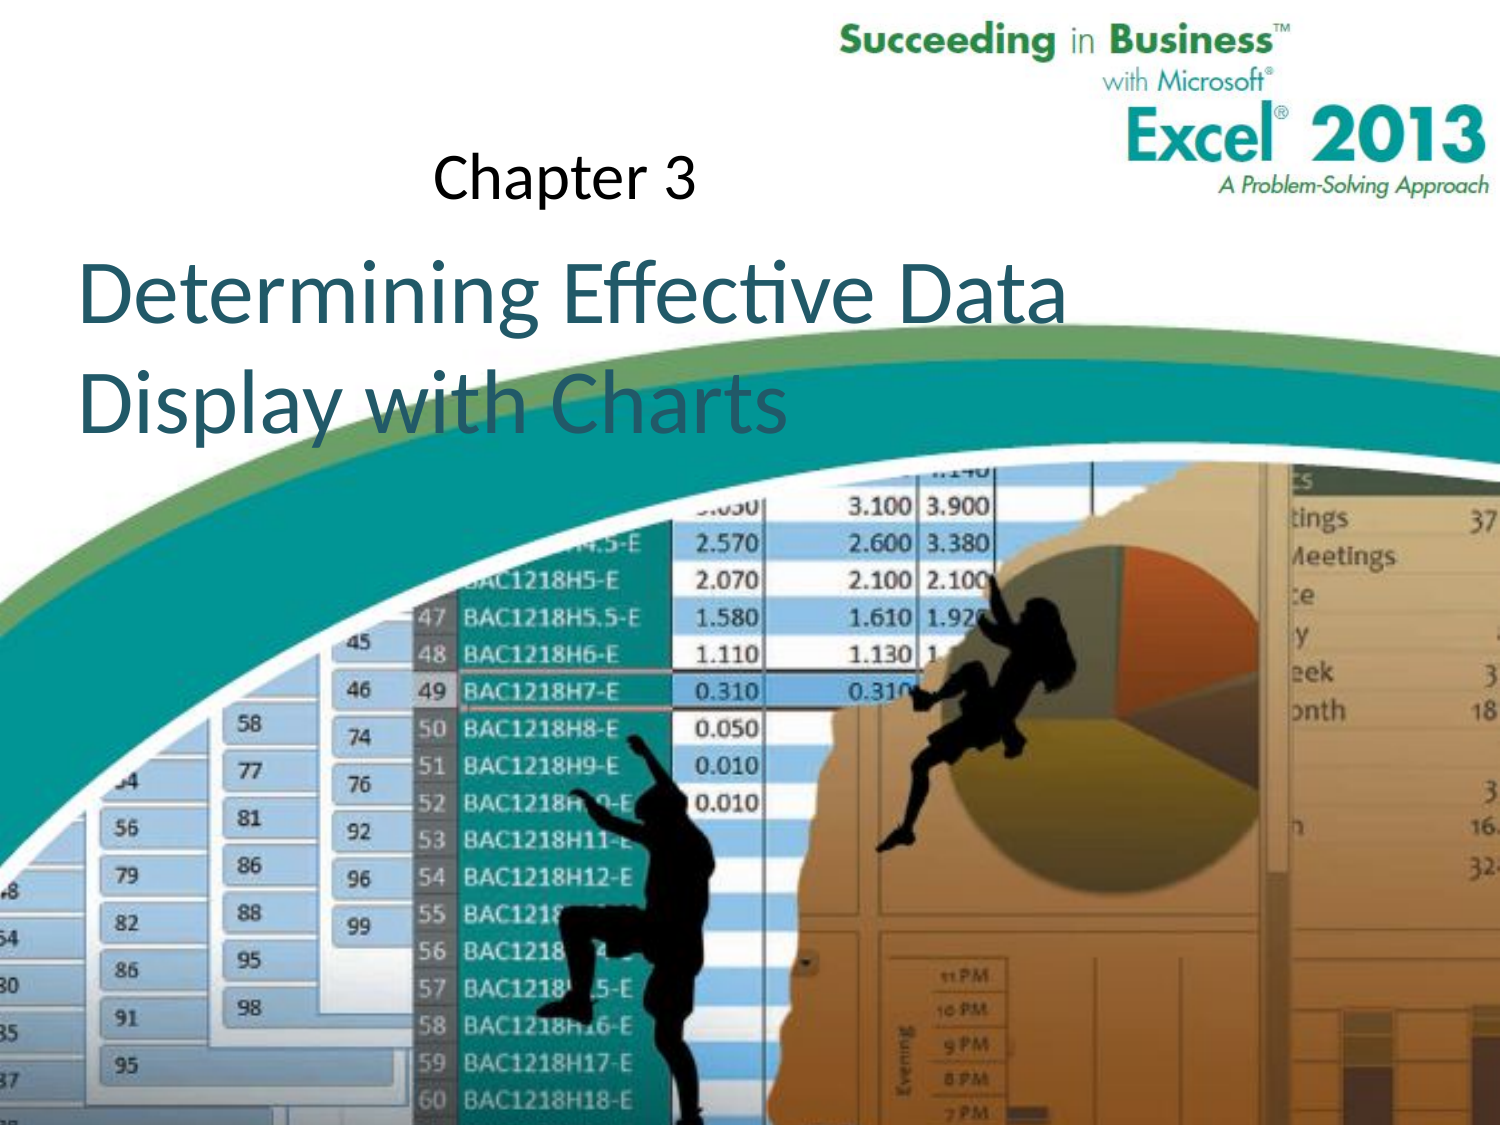

Chapter 3
# Determining Effective Data Display with Charts